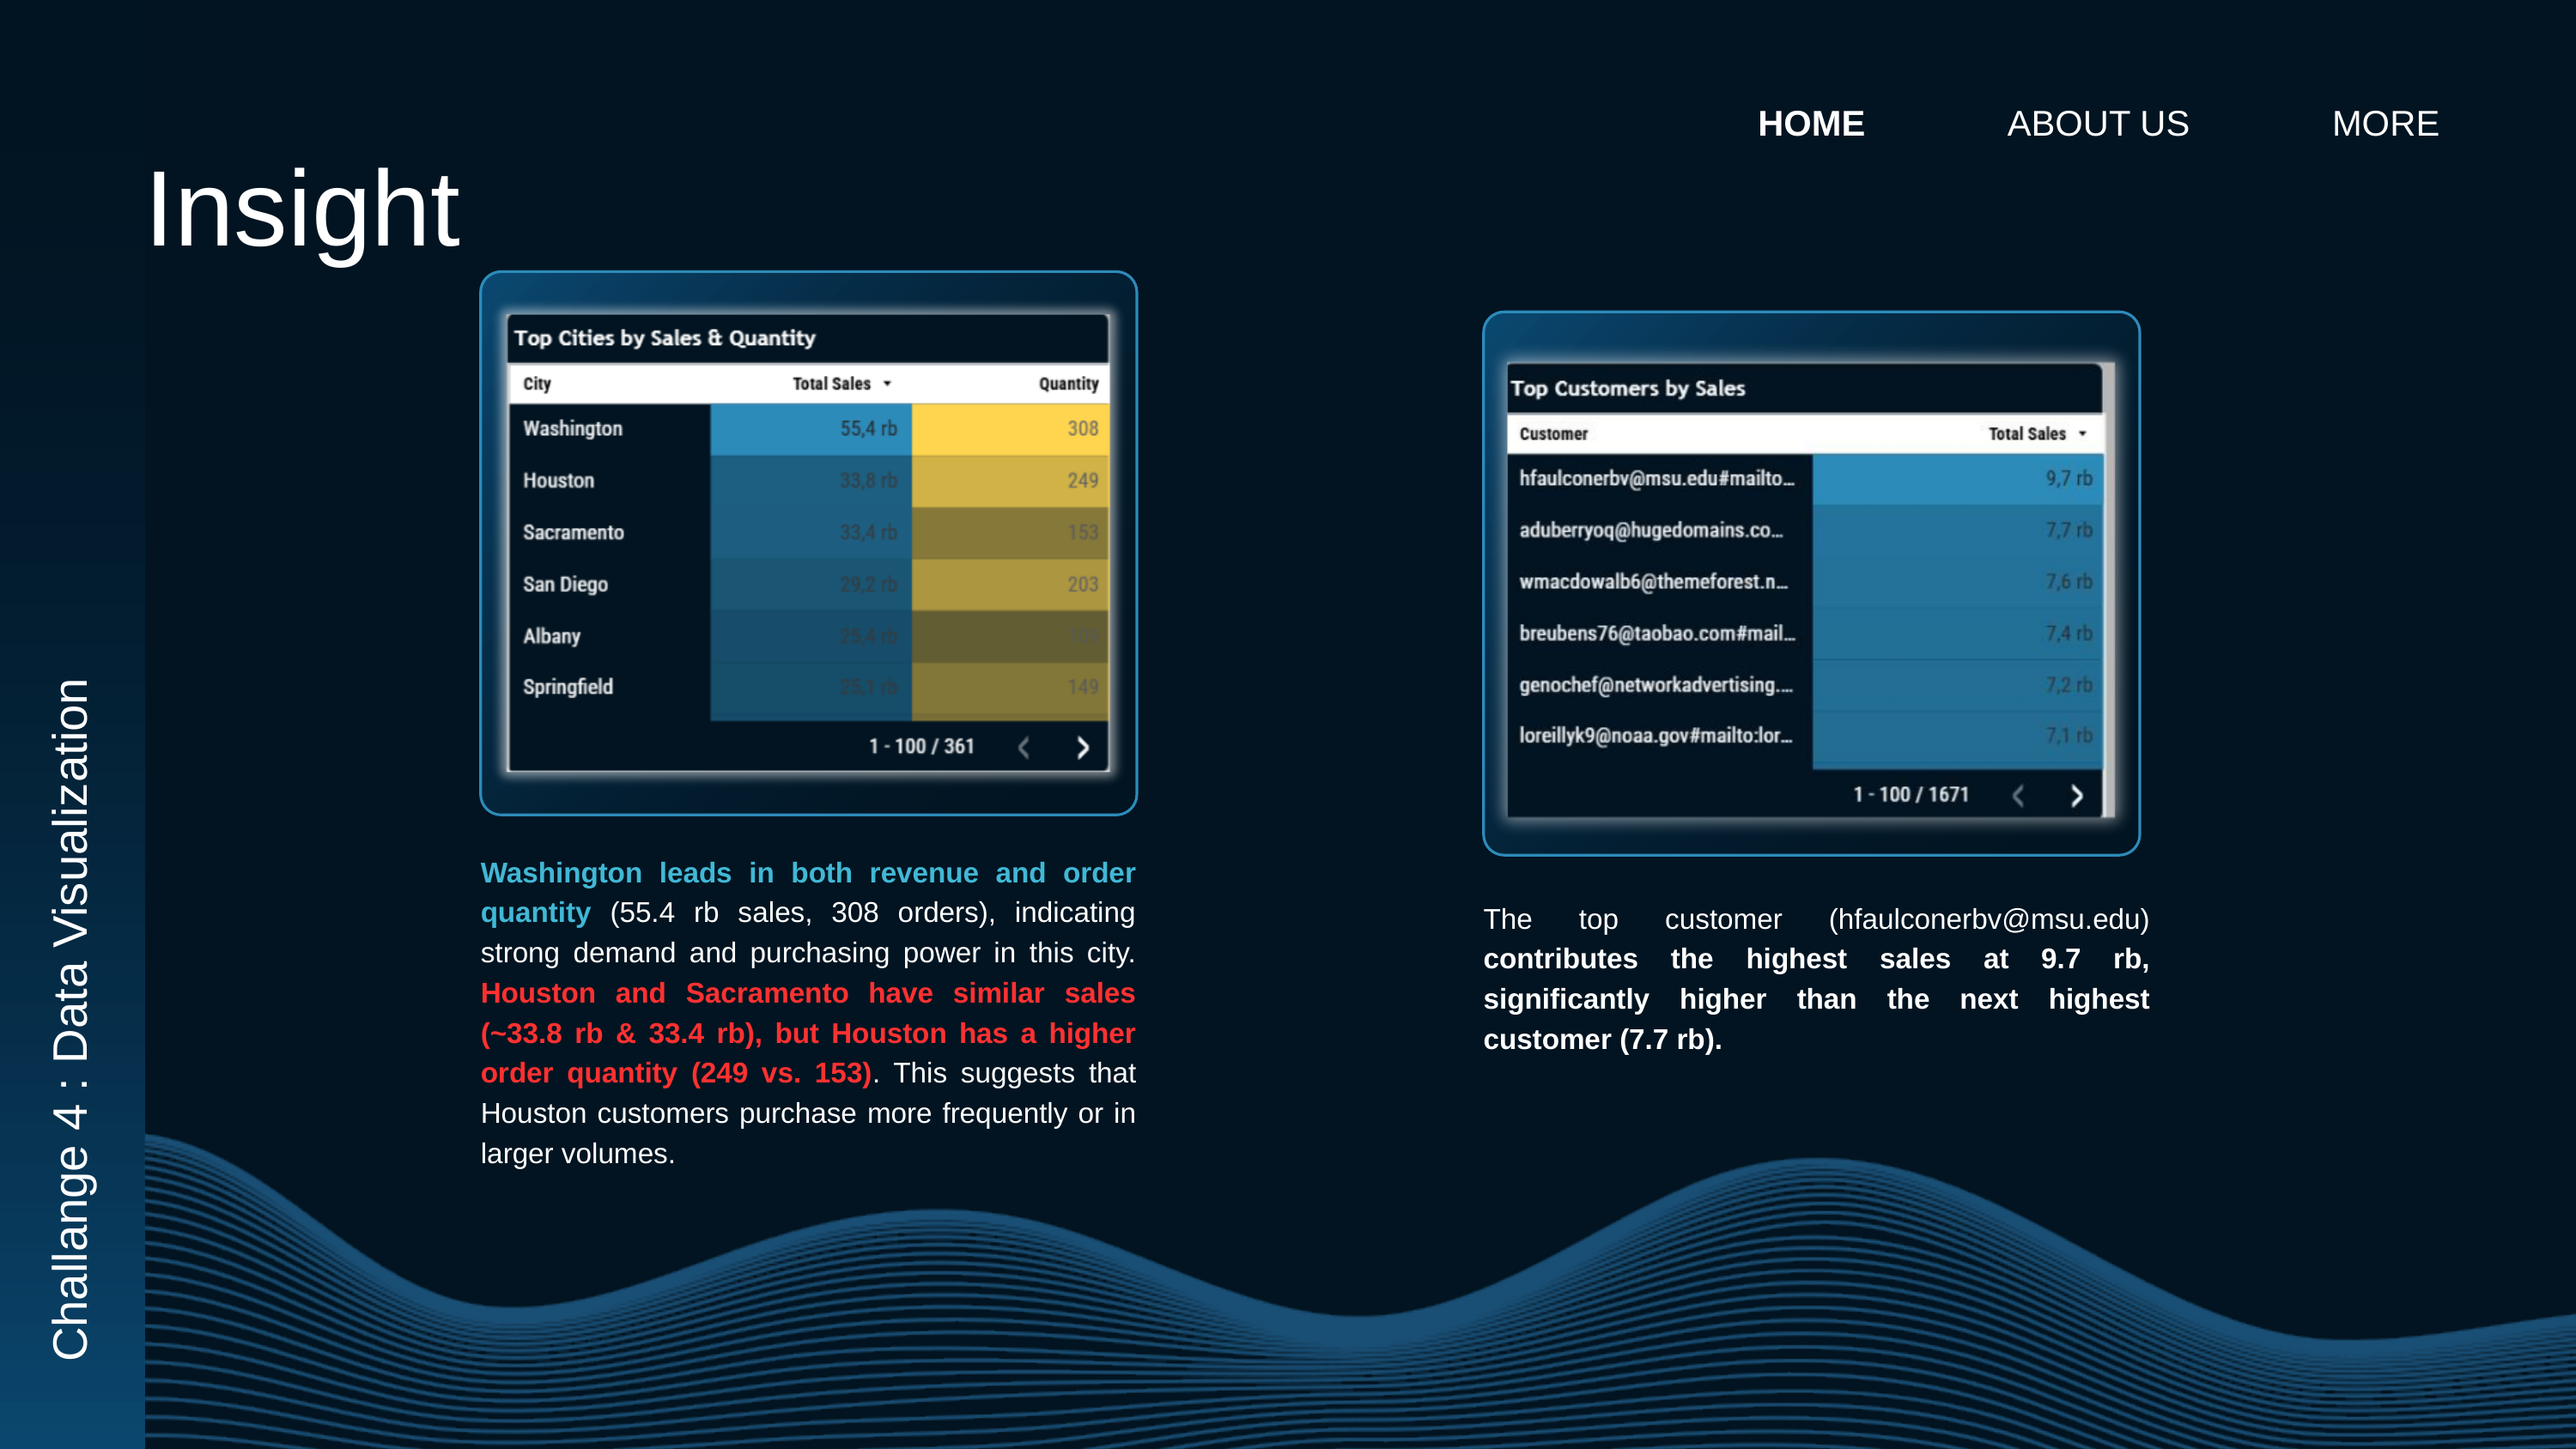

HOME
ABOUT US
MORE
Insight

Washington leads in both revenue and order quantity (55.4 rb sales, 308 orders), indicating strong demand and purchasing power in this city. Houston and Sacramento have similar sales (~33.8 rb & 33.4 rb), but Houston has a higher order quantity (249 vs. 153). This suggests that Houston customers purchase more frequently or in larger volumes.
The top customer (hfaulconerbv@msu.edu) contributes the highest sales at 9.7 rb, significantly higher than the next highest customer (7.7 rb).
Challange 4 : Data Visualization